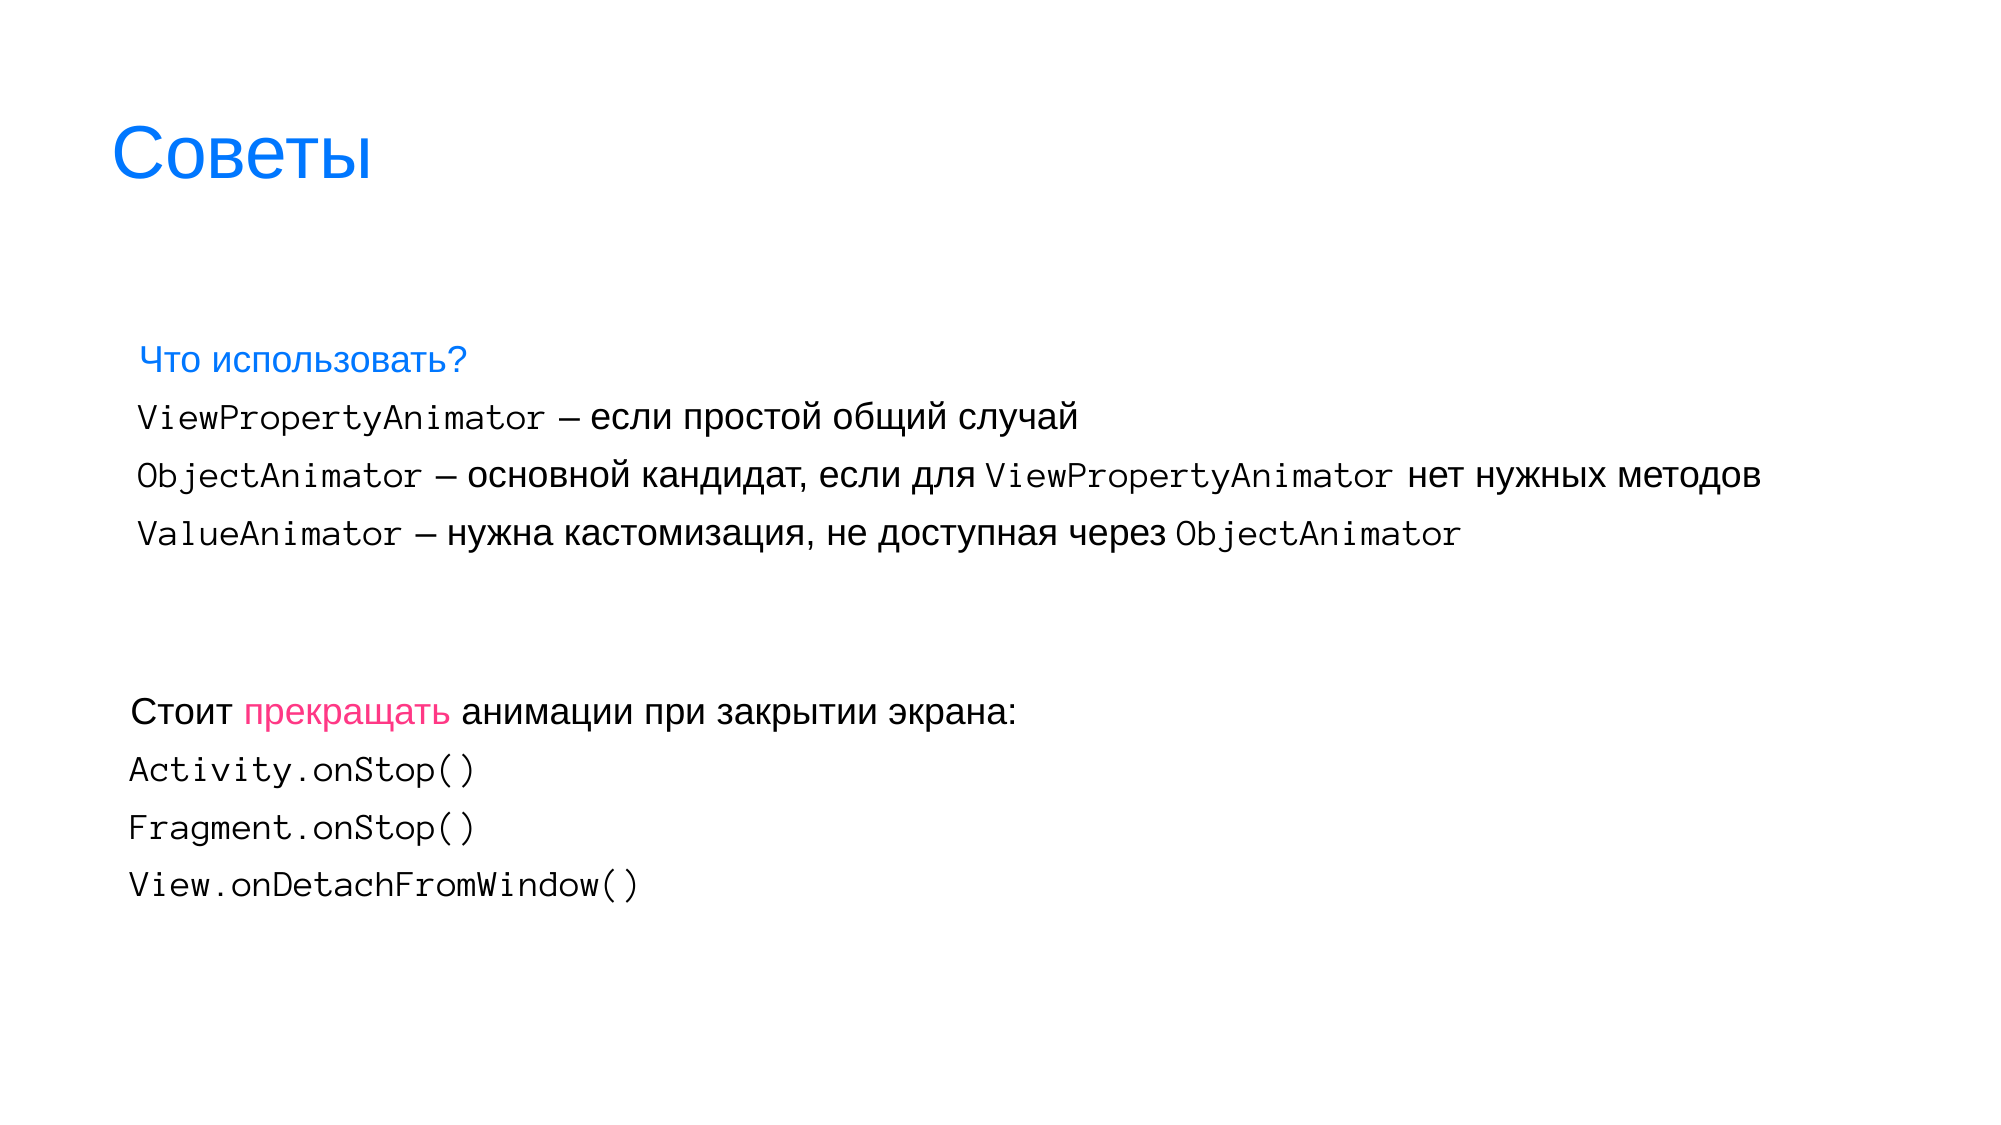

# Советы
Что использовать?
ViewPropertyAnimator – если простой общий случай
ObjectAnimator – основной кандидат, если для ViewPropertyAnimator нет нужных методов
ValueAnimator – нужна кастомизация, не доступная через ObjectAnimator
Стоит прекращать анимации при закрытии экрана:
Activity.onStop()
Fragment.onStop()
View.onDetachFromWindow()